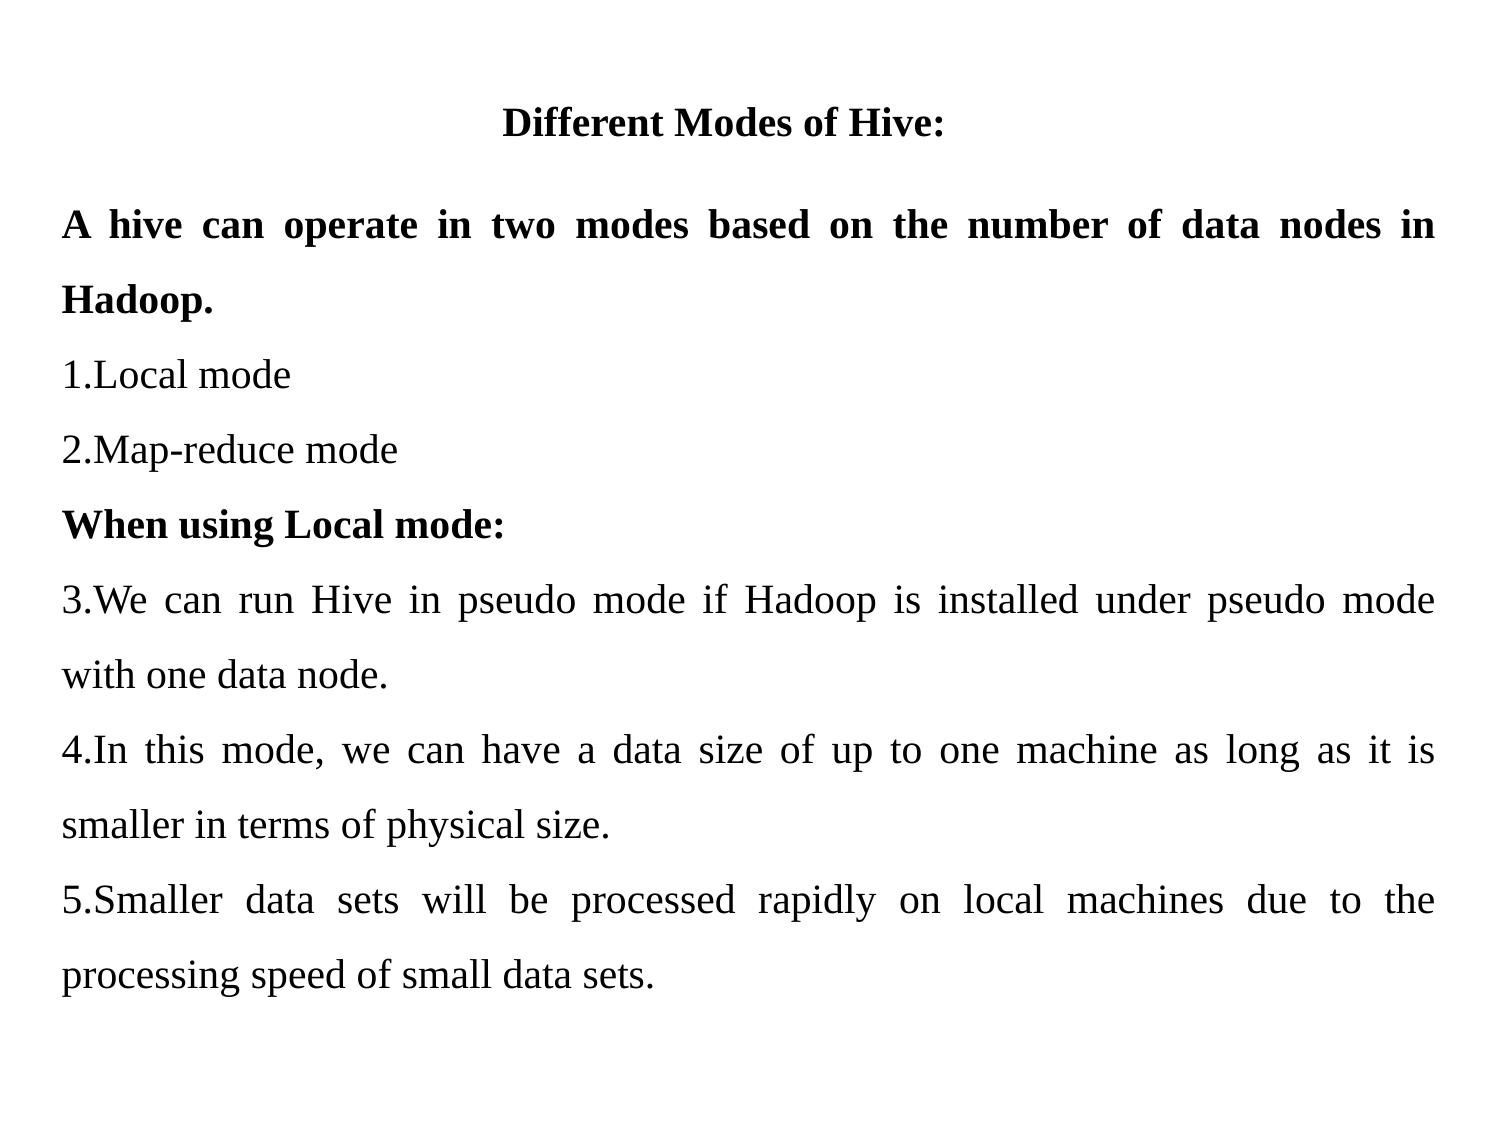

Different Modes of Hive:
A hive can operate in two modes based on the number of data nodes in Hadoop.
Local mode
Map-reduce mode
When using Local mode:
We can run Hive in pseudo mode if Hadoop is installed under pseudo mode with one data node.
In this mode, we can have a data size of up to one machine as long as it is smaller in terms of physical size.
Smaller data sets will be processed rapidly on local machines due to the processing speed of small data sets.